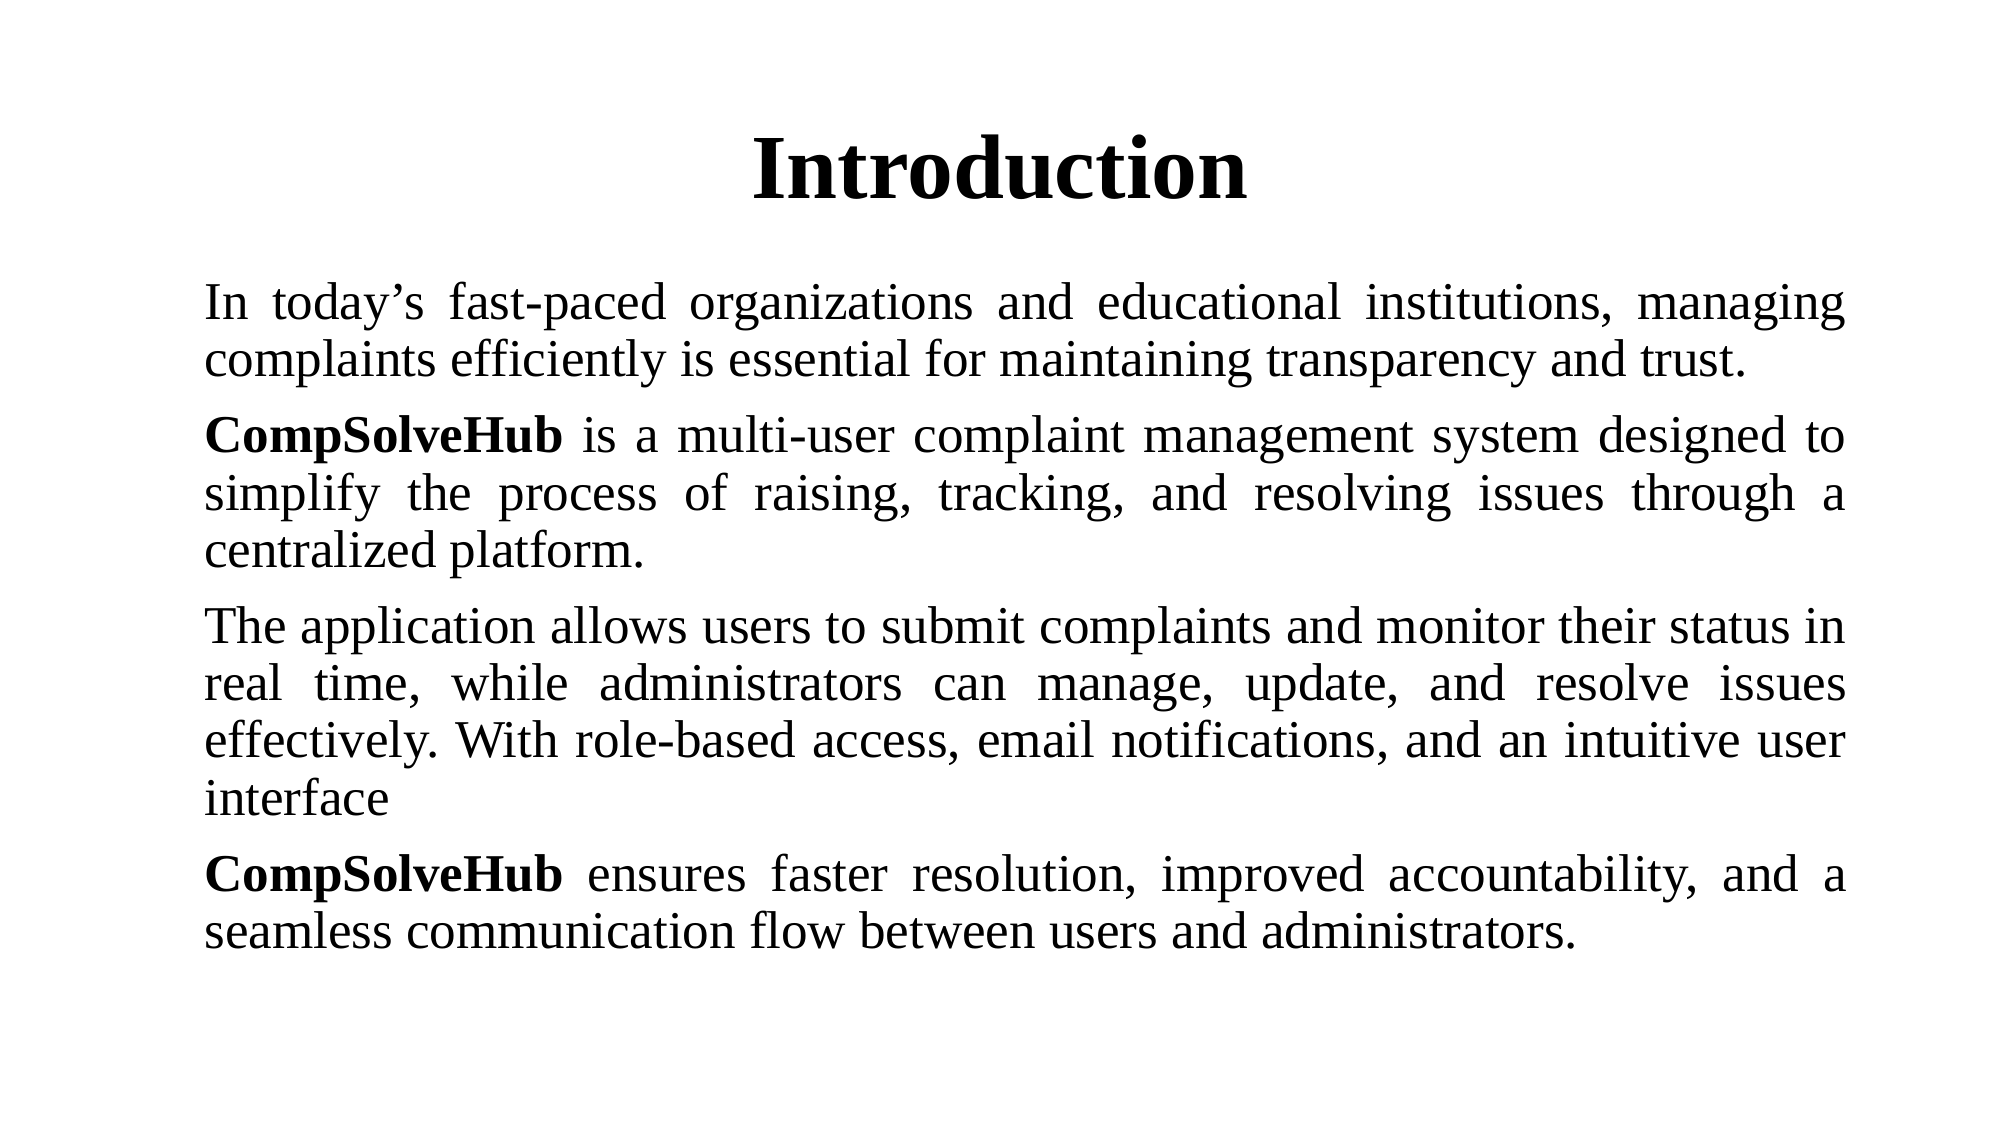

# Introduction
In today’s fast-paced organizations and educational institutions, managing complaints efficiently is essential for maintaining transparency and trust.
CompSolveHub is a multi-user complaint management system designed to simplify the process of raising, tracking, and resolving issues through a centralized platform.
The application allows users to submit complaints and monitor their status in real time, while administrators can manage, update, and resolve issues effectively. With role-based access, email notifications, and an intuitive user interface
CompSolveHub ensures faster resolution, improved accountability, and a seamless communication flow between users and administrators.